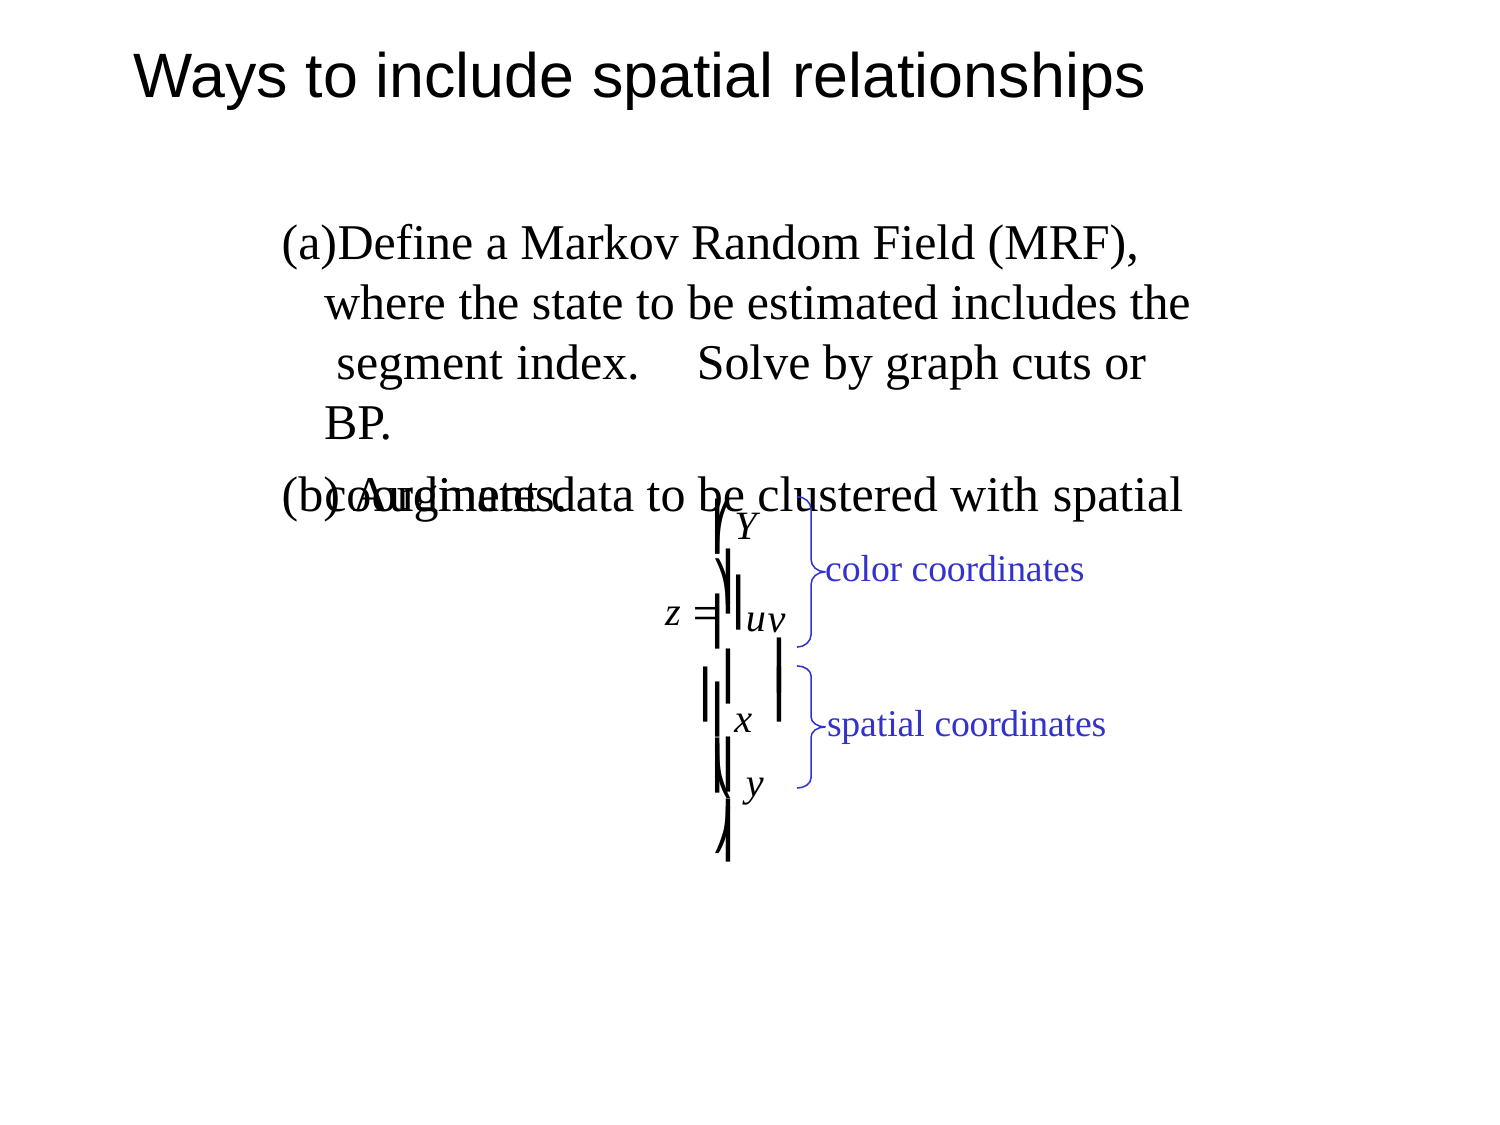

# Ways to include spatial relationships
Define a Markov Random Field (MRF),  where the state to be estimated includes the  segment index.	Solve by graph cuts or BP.
Augment data to be clustered with spatial
coordinates.
⎛Y ⎞

⎜	⎟
⎜ u ⎟
color coordinates
z = ⎜ v ⎟
⎜ x ⎟

⎜	⎟
spatial coordinates
⎜ y ⎟
⎝	⎠